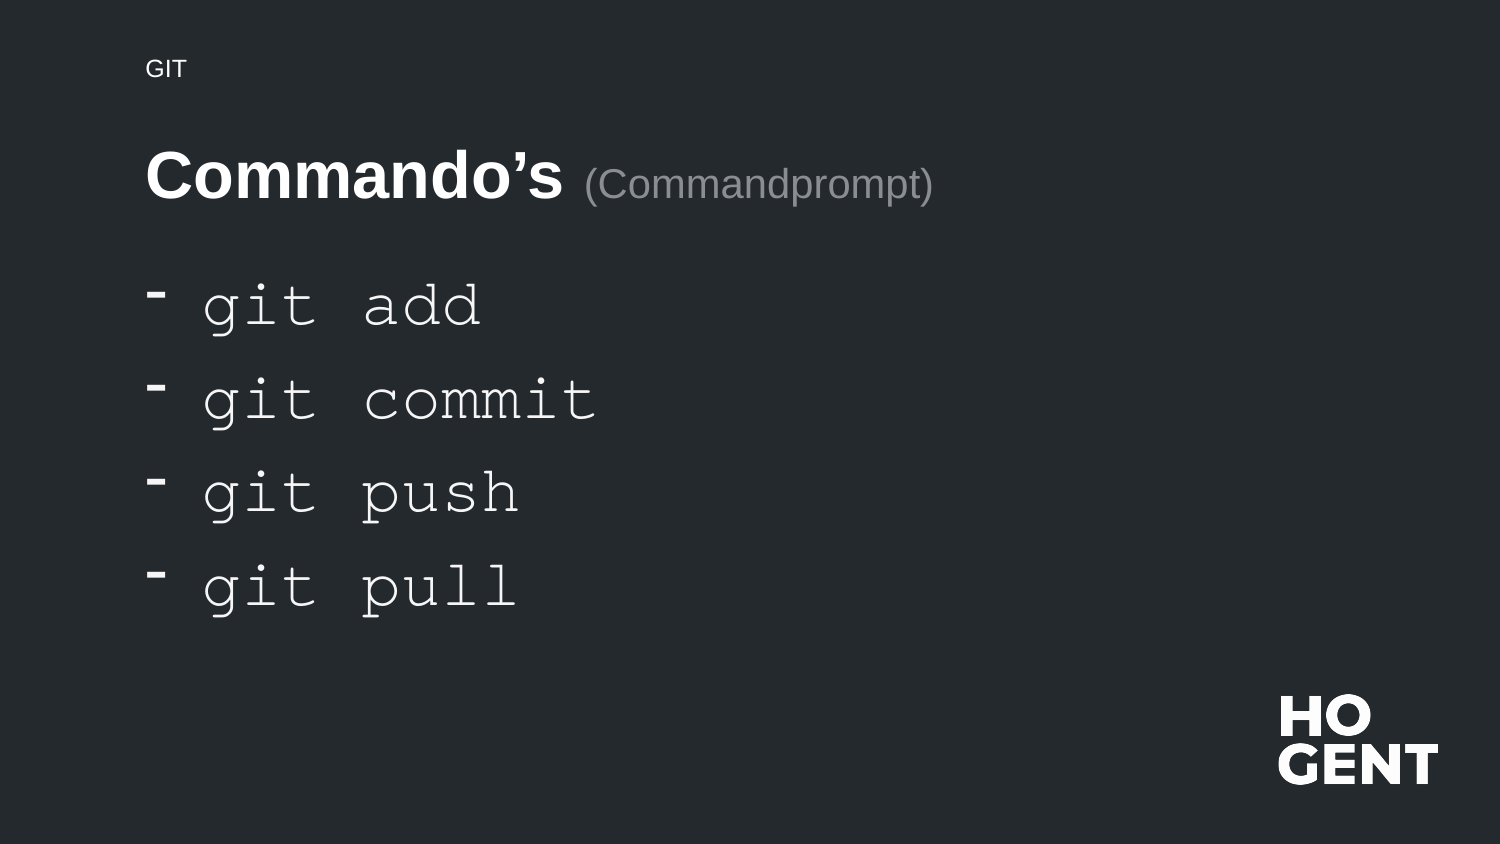

GIT
# Commando’s (Commandprompt)
git add
git commit
git push
git pull